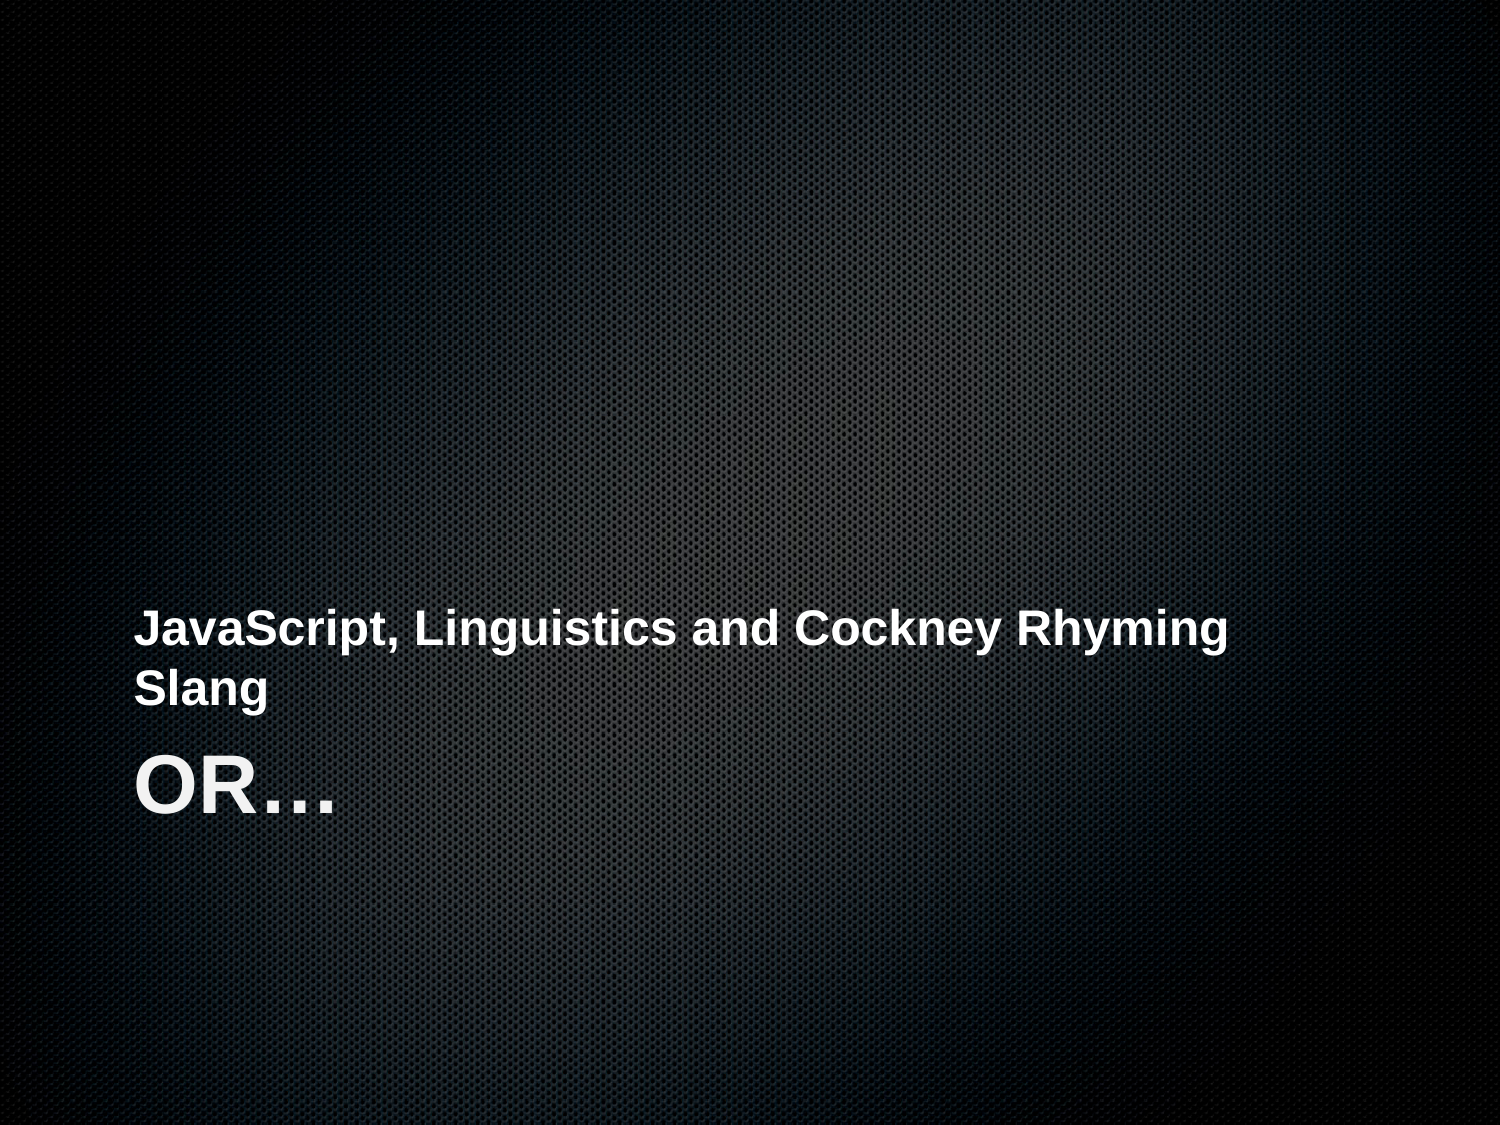

JavaScript, Linguistics and Cockney Rhyming Slang
# Or…